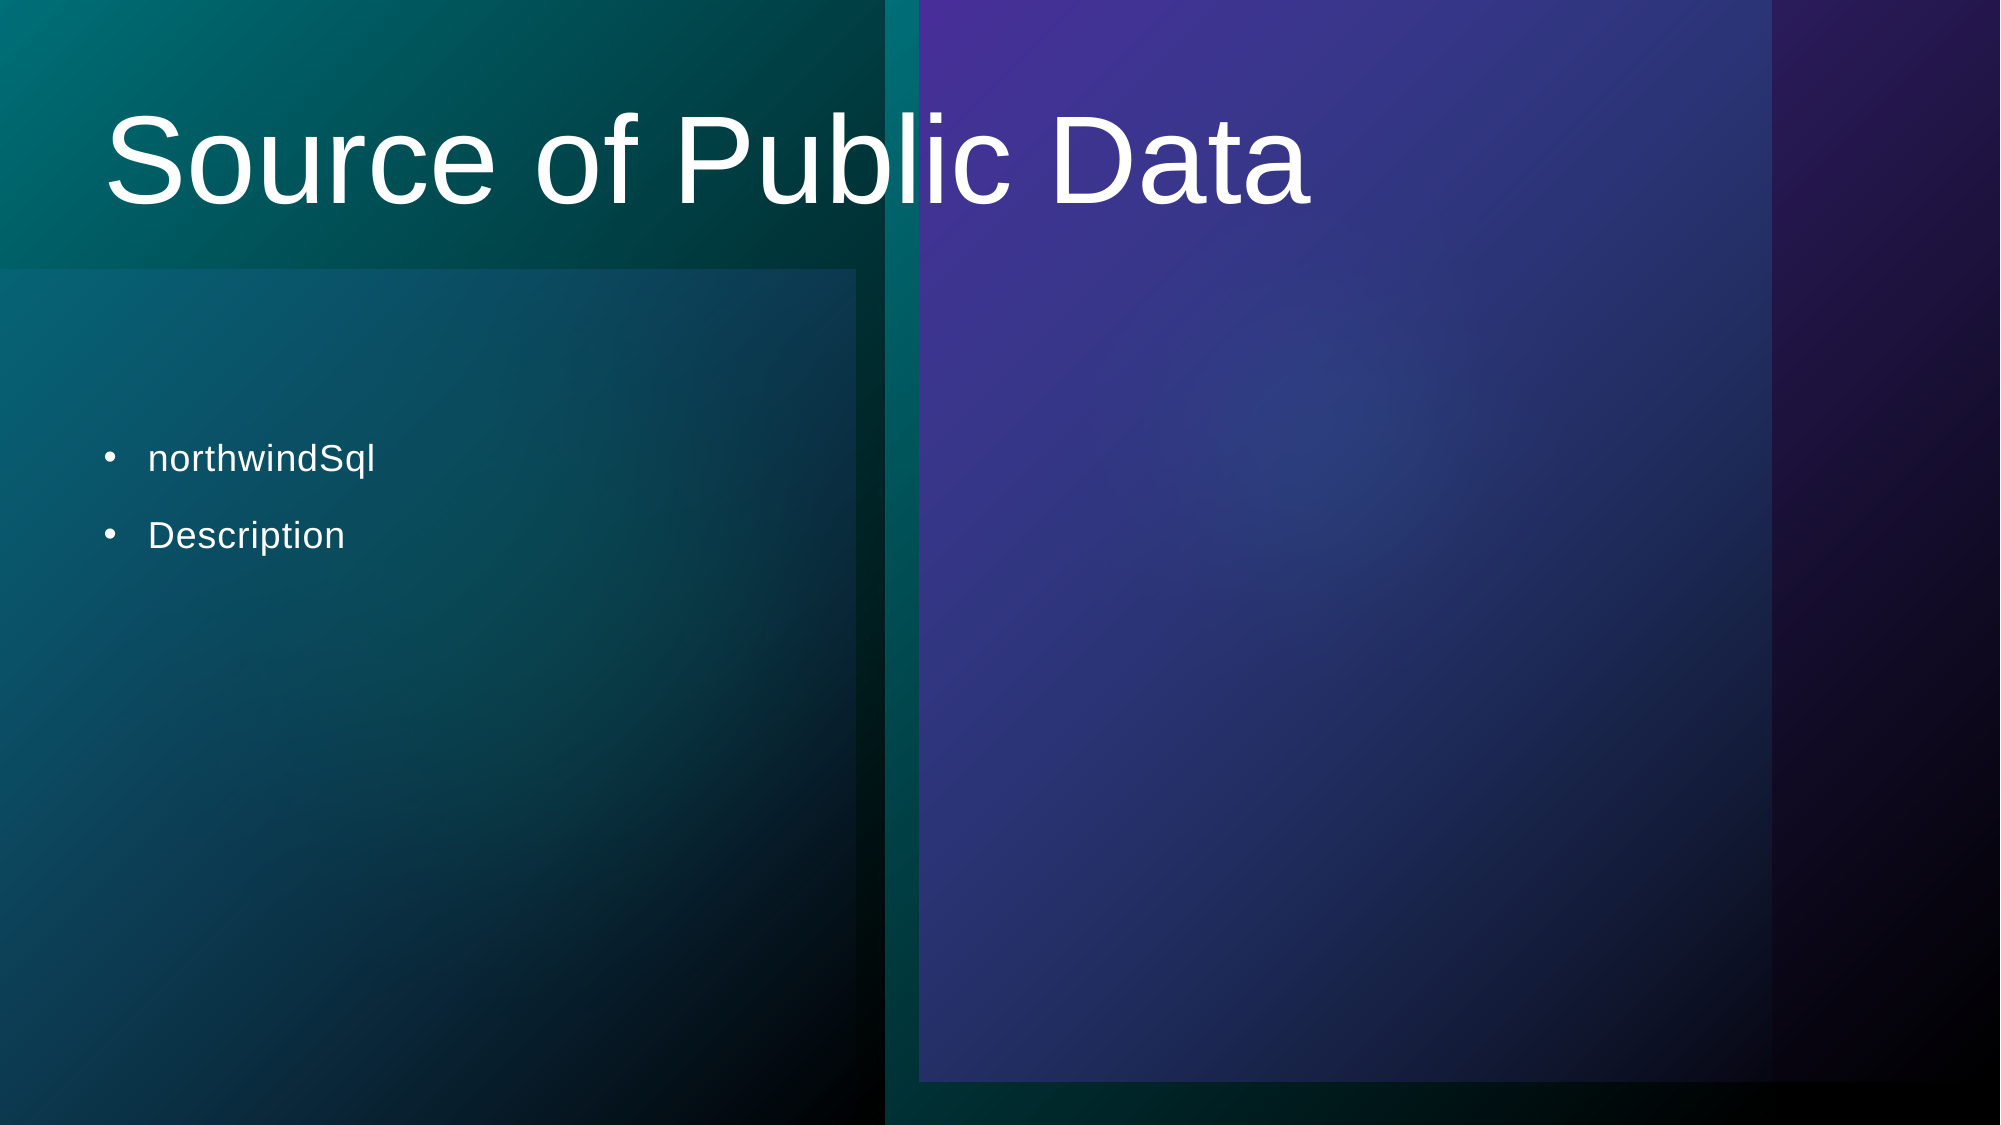

# Source of Public Data
northwindSql
Description